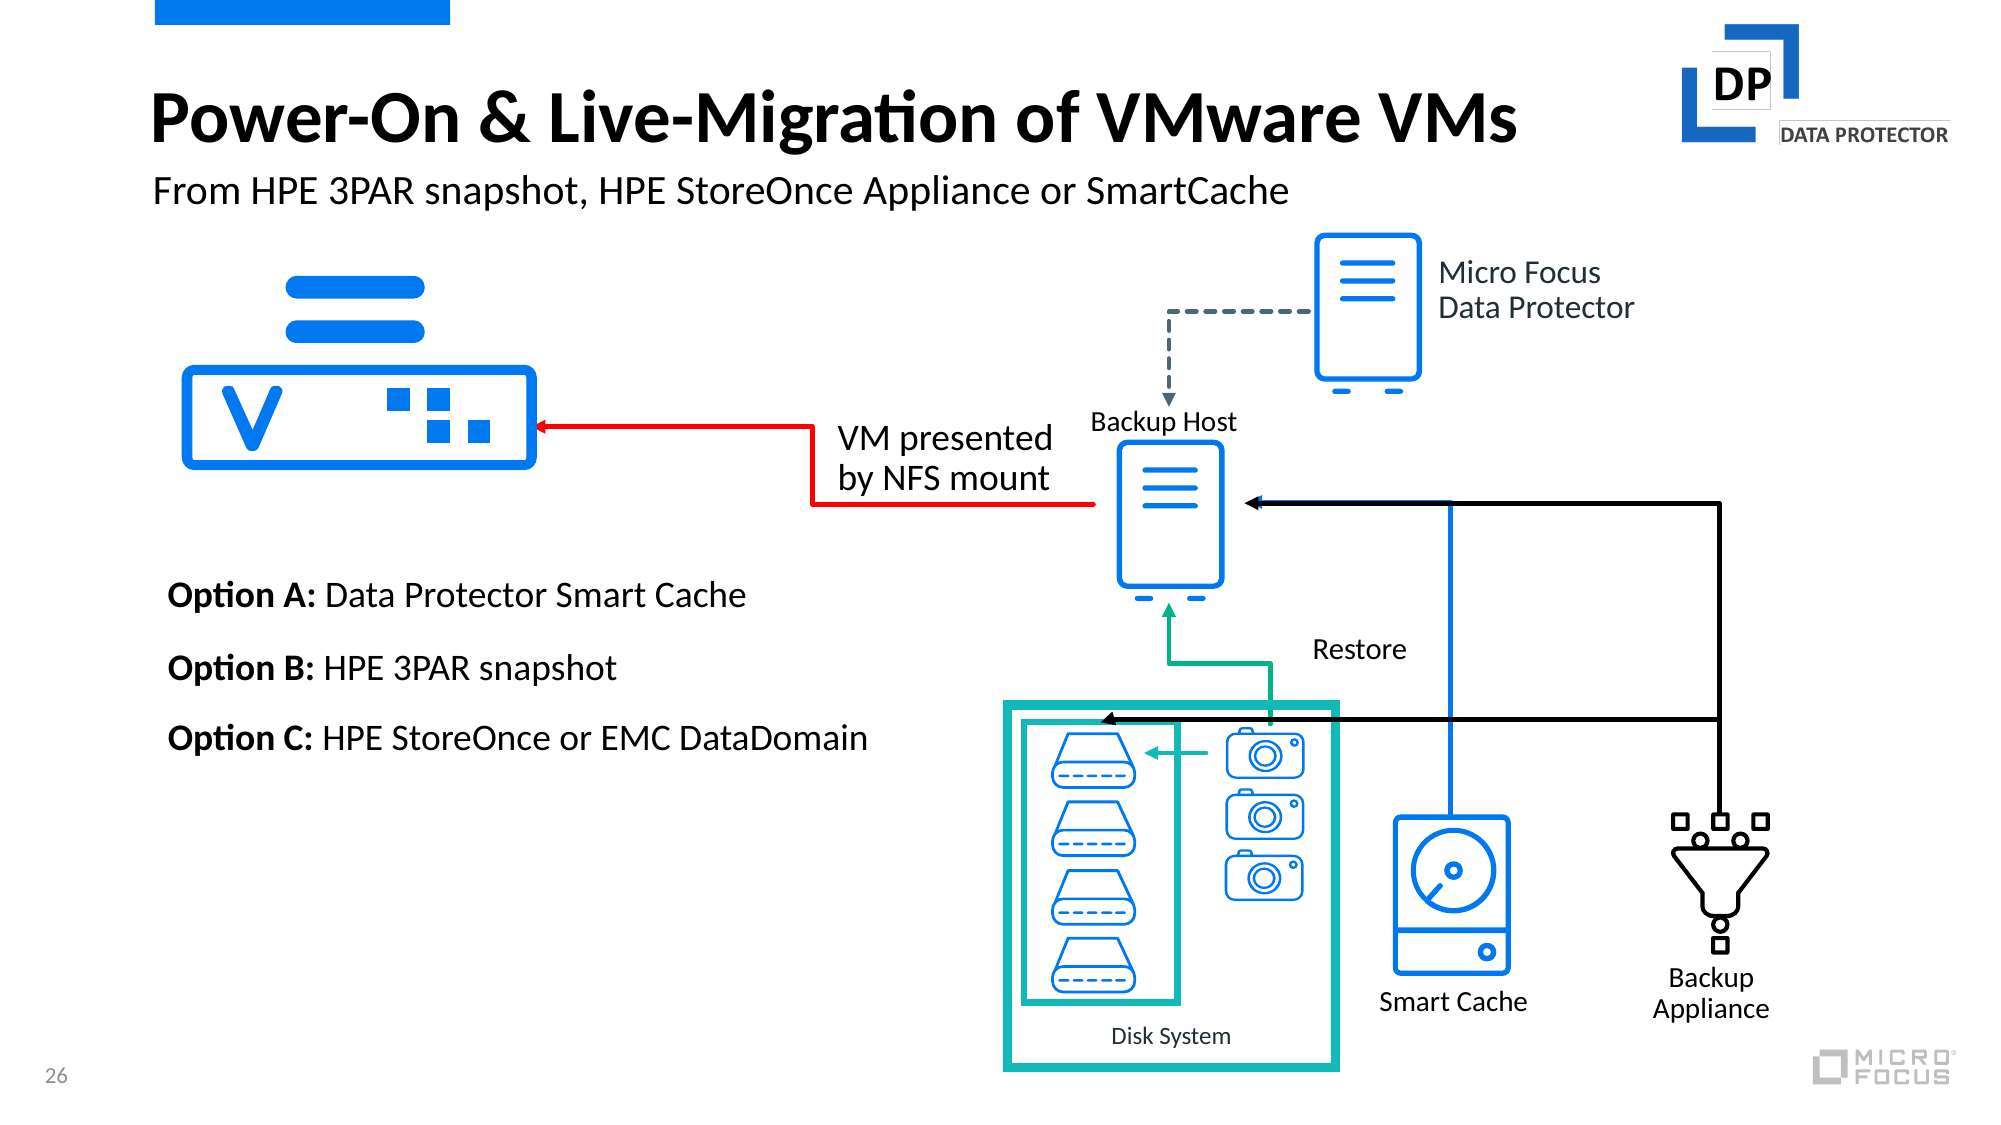

# Power-On & Live-Migration of VMware VMs
From HPE 3PAR snapshot, HPE StoreOnce Appliance or SmartCache

Micro Focus Data Protector
Backup Host
VM presented
by NFS mount

Option A: Data Protector Smart Cache
Restore
Option B: HPE 3PAR snapshot

Option C: HPE StoreOnce or EMC DataDomain

Backup
Appliance
Smart Cache
Disk System
26